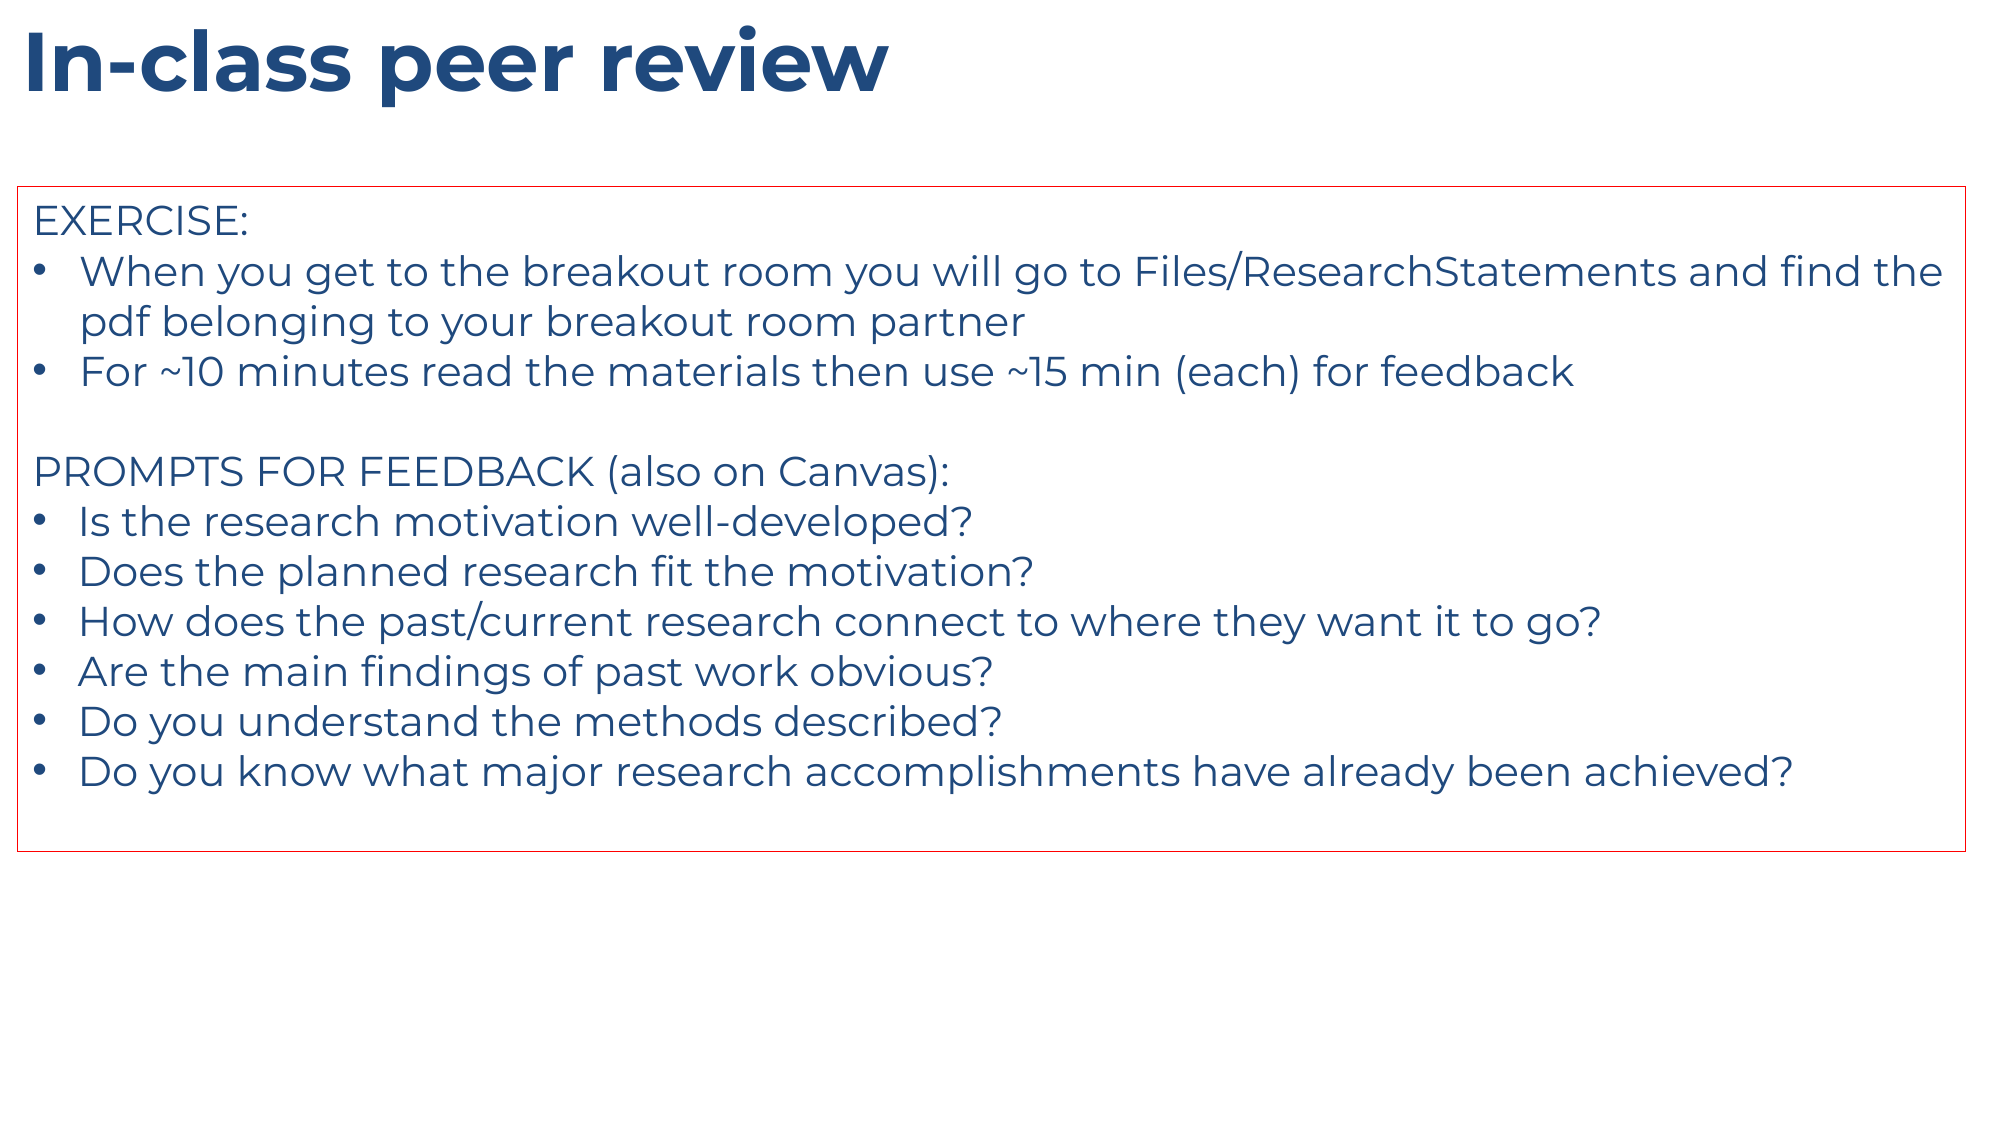

In-class peer review
EXERCISE:
When you get to the breakout room you will go to Files/ResearchStatements and find the pdf belonging to your breakout room partner
For ~10 minutes read the materials then use ~15 min (each) for feedback

PROMPTS FOR FEEDBACK (also on Canvas):
Is the research motivation well-developed?
Does the planned research fit the motivation?
How does the past/current research connect to where they want it to go?
Are the main findings of past work obvious?
Do you understand the methods described?
Do you know what major research accomplishments have already been achieved?